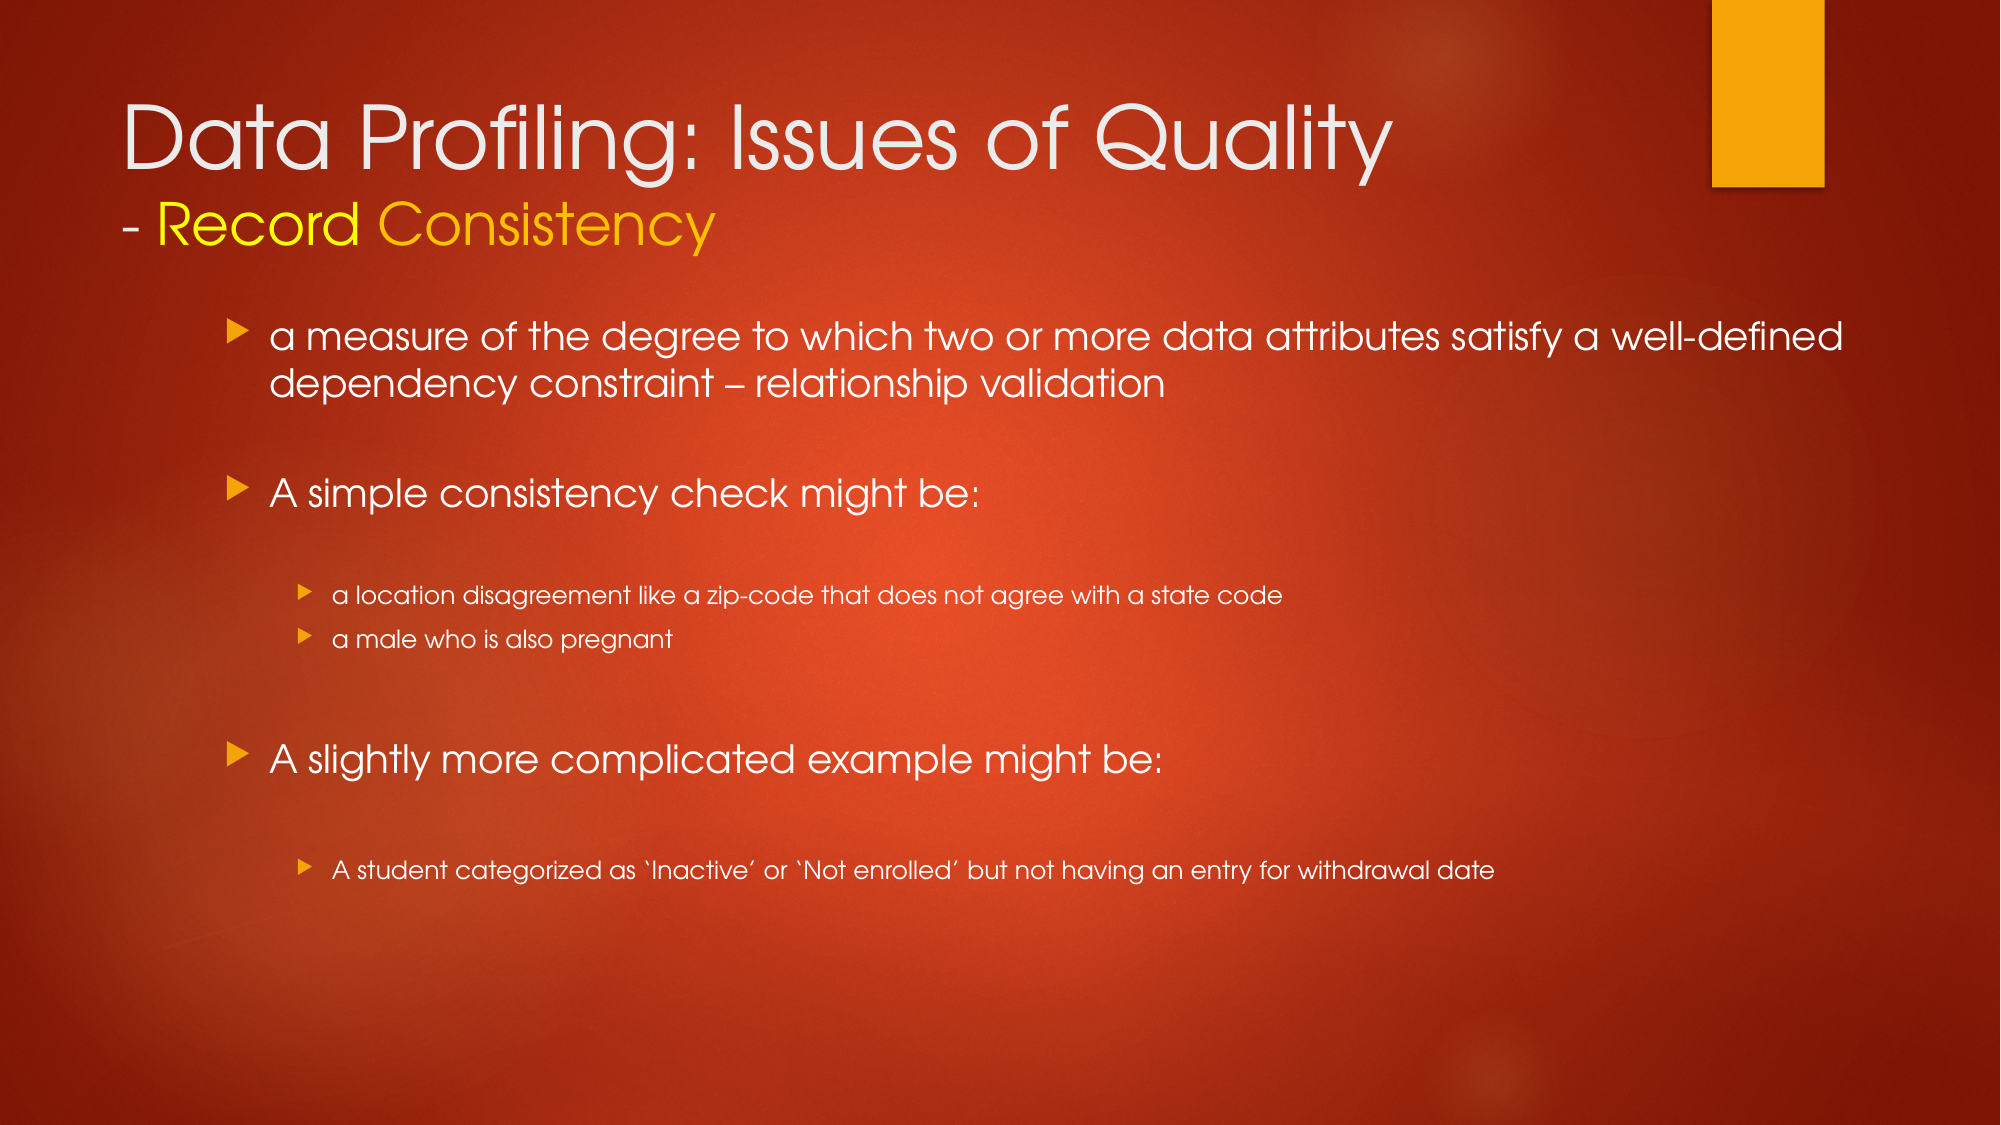

# Data Profiling: Issues of Quality - Record Consistency
a measure of the degree to which two or more data attributes satisfy a well-defined dependency constraint – relationship validation

A simple consistency check might be:

a location disagreement like a zip-code that does not agree with a state code
a male who is also pregnant

A slightly more complicated example might be:

A student categorized as ‘Inactive’ or ‘Not enrolled’ but not having an entry for withdrawal date